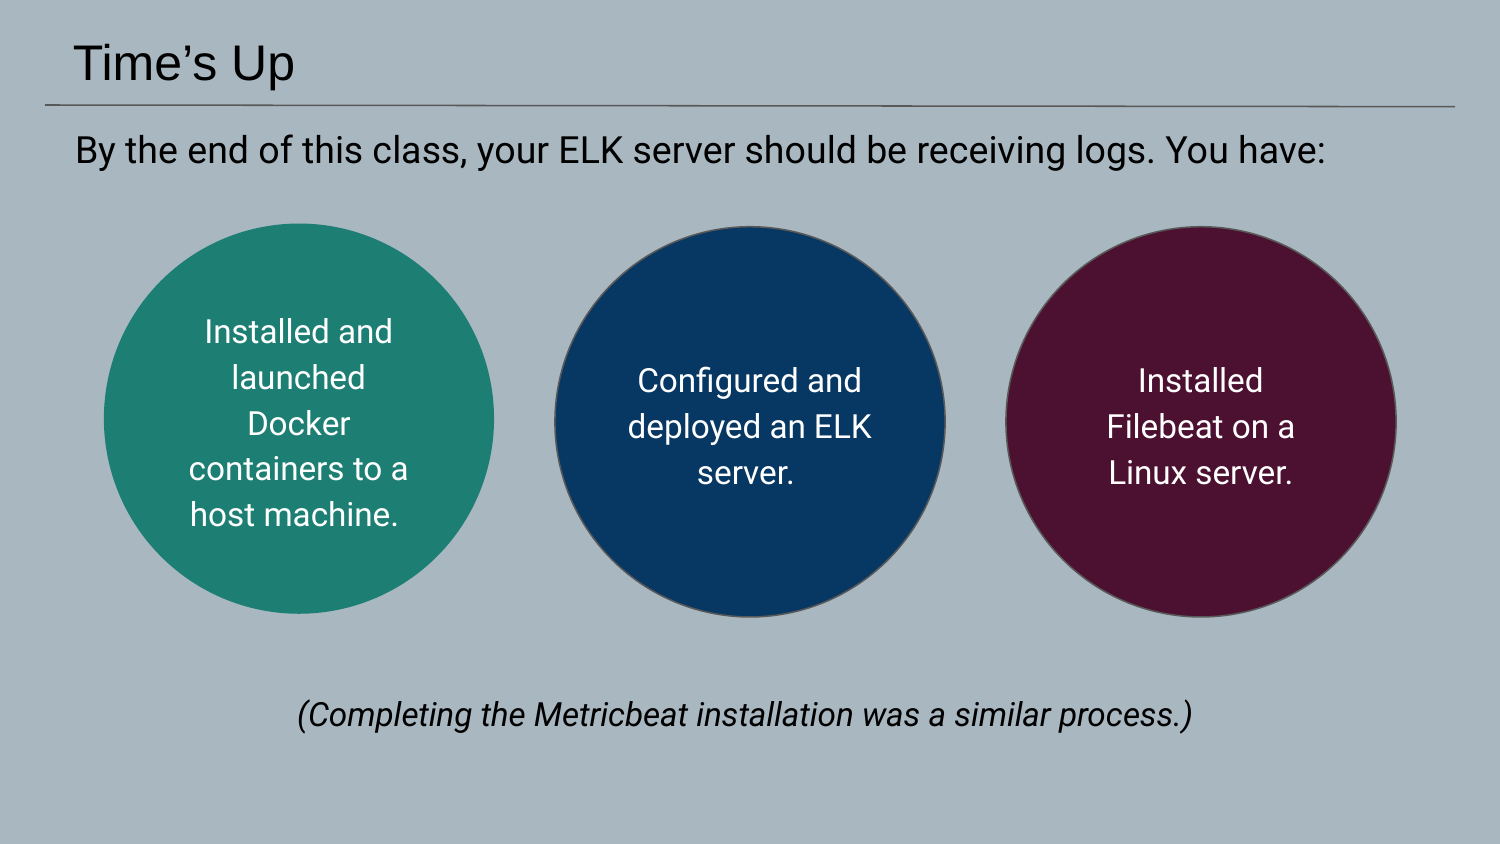

# Time’s Up
By the end of this class, your ELK server should be receiving logs. You have:
Installed and launched Docker containers to a host machine.
Installed Filebeat on a Linux server.
Configured and deployed an ELK server.
(Completing the Metricbeat installation was a similar process.)